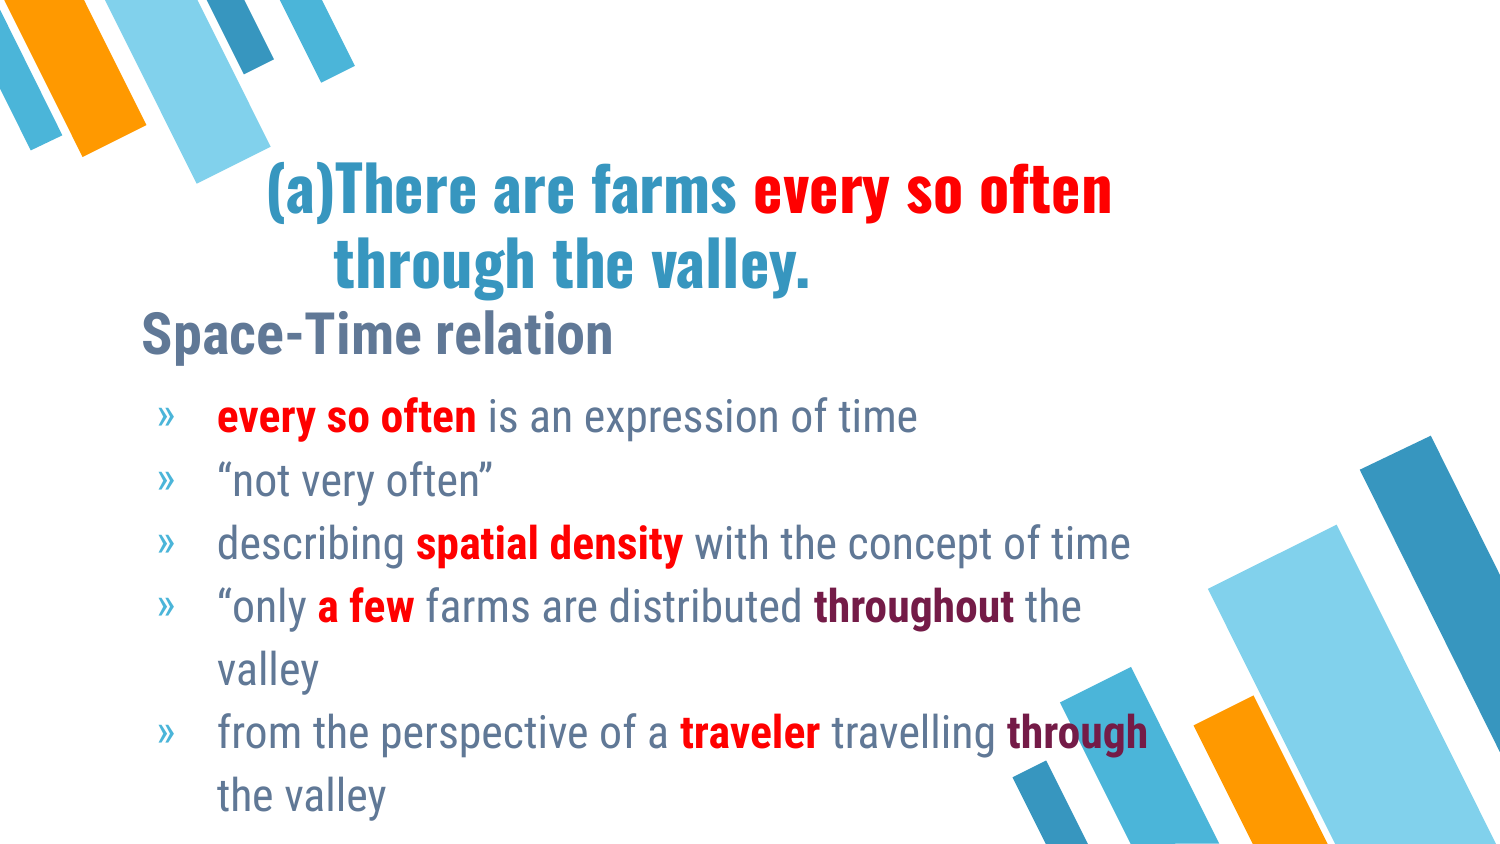

# There are farms every so often through the valley.
Space-Time relation
every so often is an expression of time
“not very often”
describing spatial density with the concept of time
“only a few farms are distributed throughout the valley
from the perspective of a traveler travelling through the valley